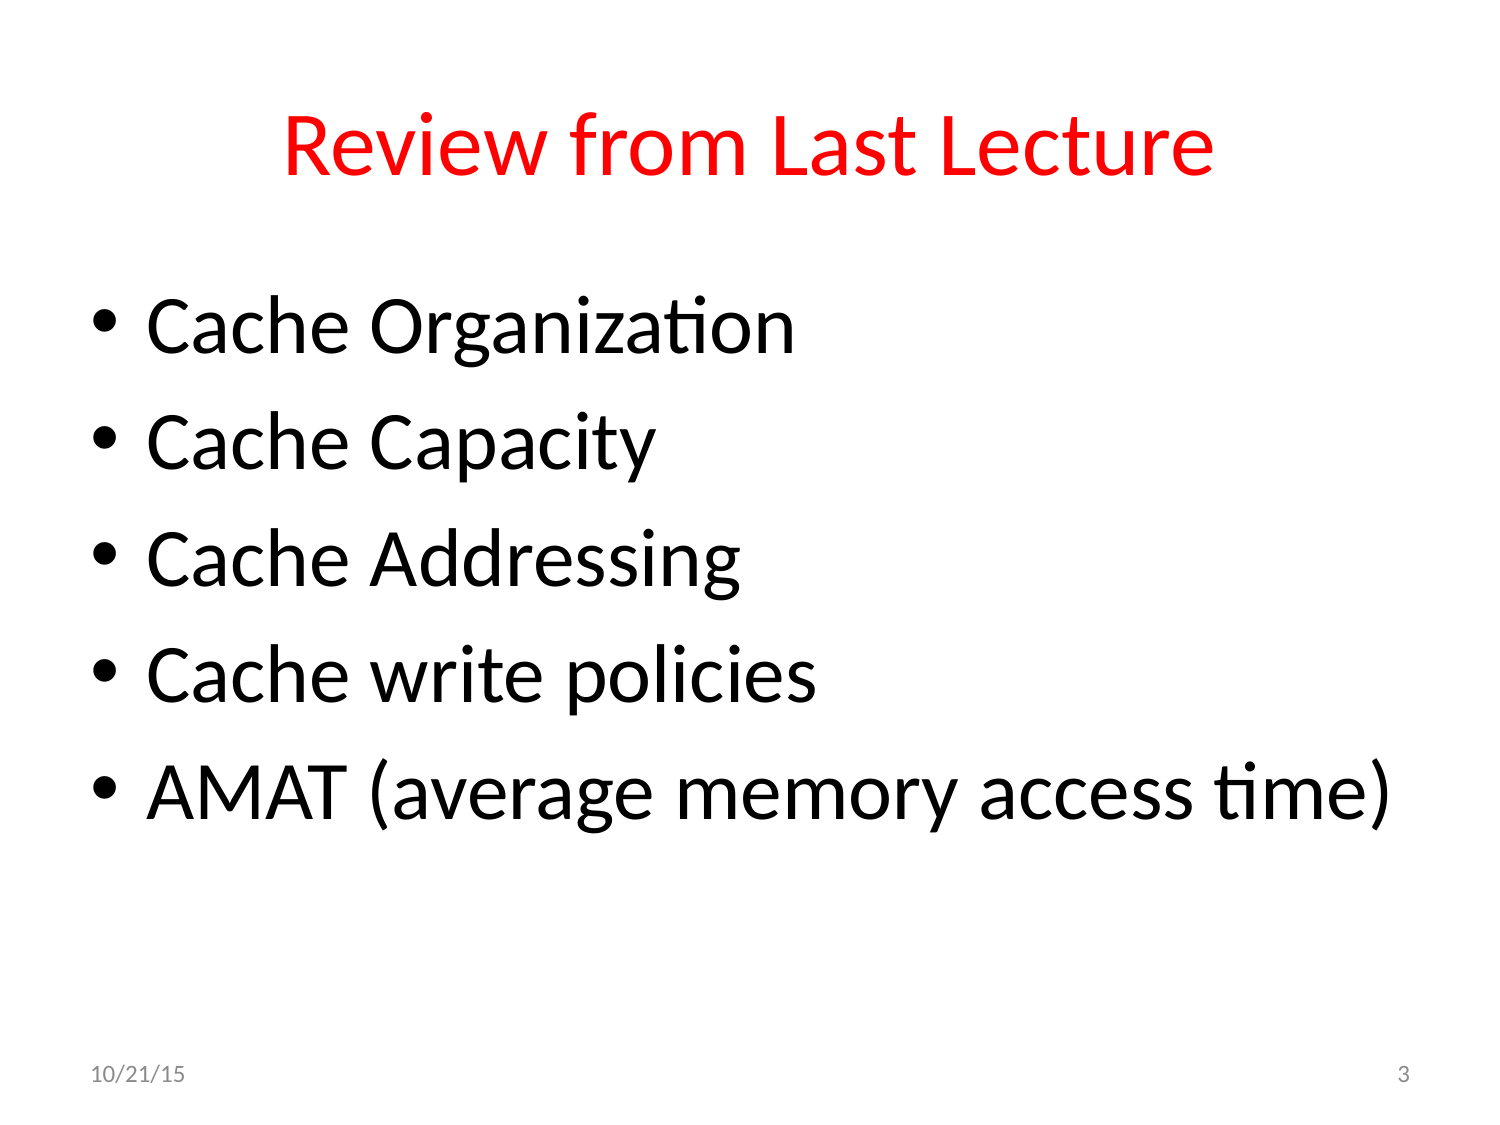

# Review from Last Lecture
Cache Organization
Cache Capacity
Cache Addressing
Cache write policies
AMAT (average memory access time)
10/21/15
3